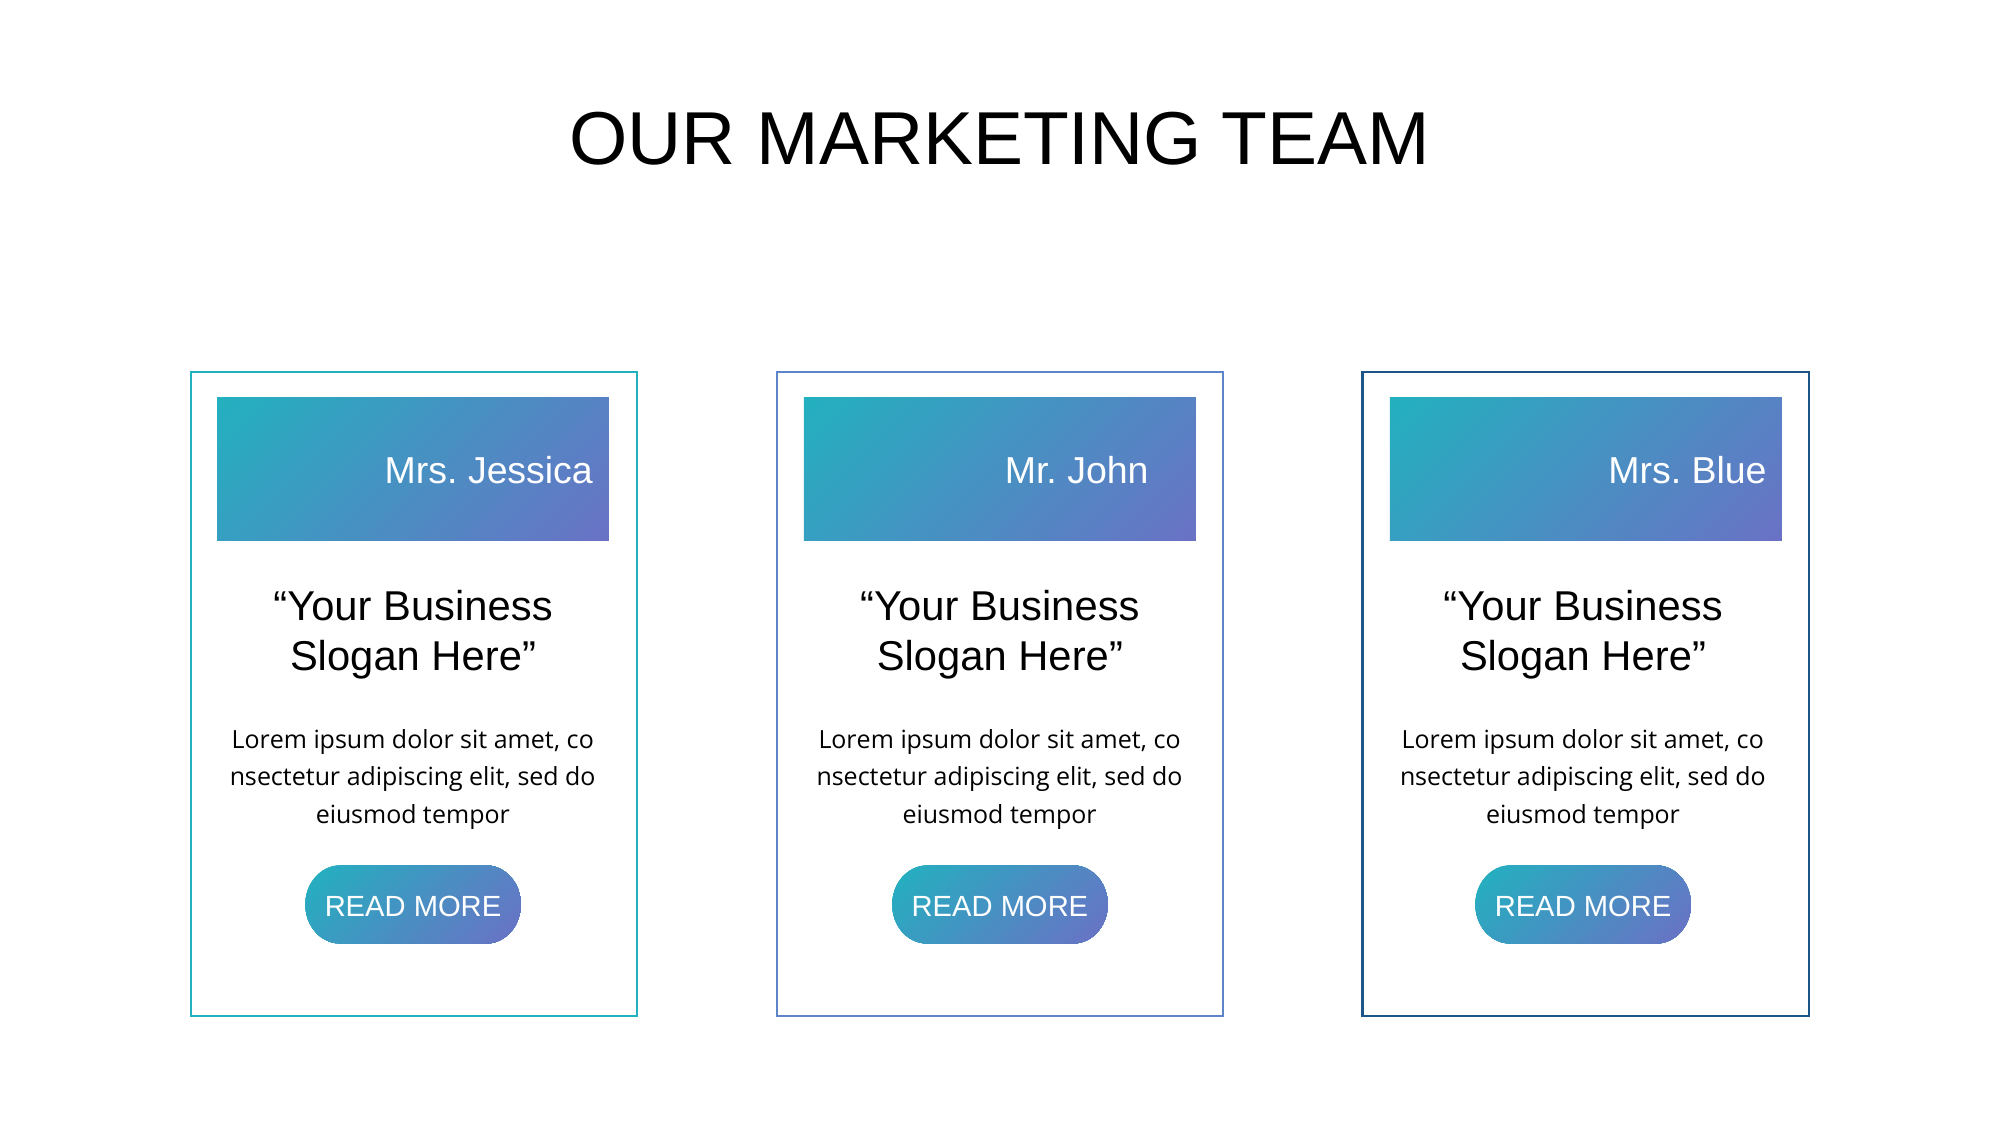

OUR MARKETING TEAM

Mr. John
Mrs. Blue
Mrs. Jessica
“Your Business Slogan Here”
“Your Business Slogan Here”
“Your Business Slogan Here”
Lorem ipsum dolor sit amet, co nsectetur adipiscing elit, sed do eiusmod tempor
Lorem ipsum dolor sit amet, co nsectetur adipiscing elit, sed do eiusmod tempor
Lorem ipsum dolor sit amet, co nsectetur adipiscing elit, sed do eiusmod tempor

READ MORE

READ MORE

READ MORE